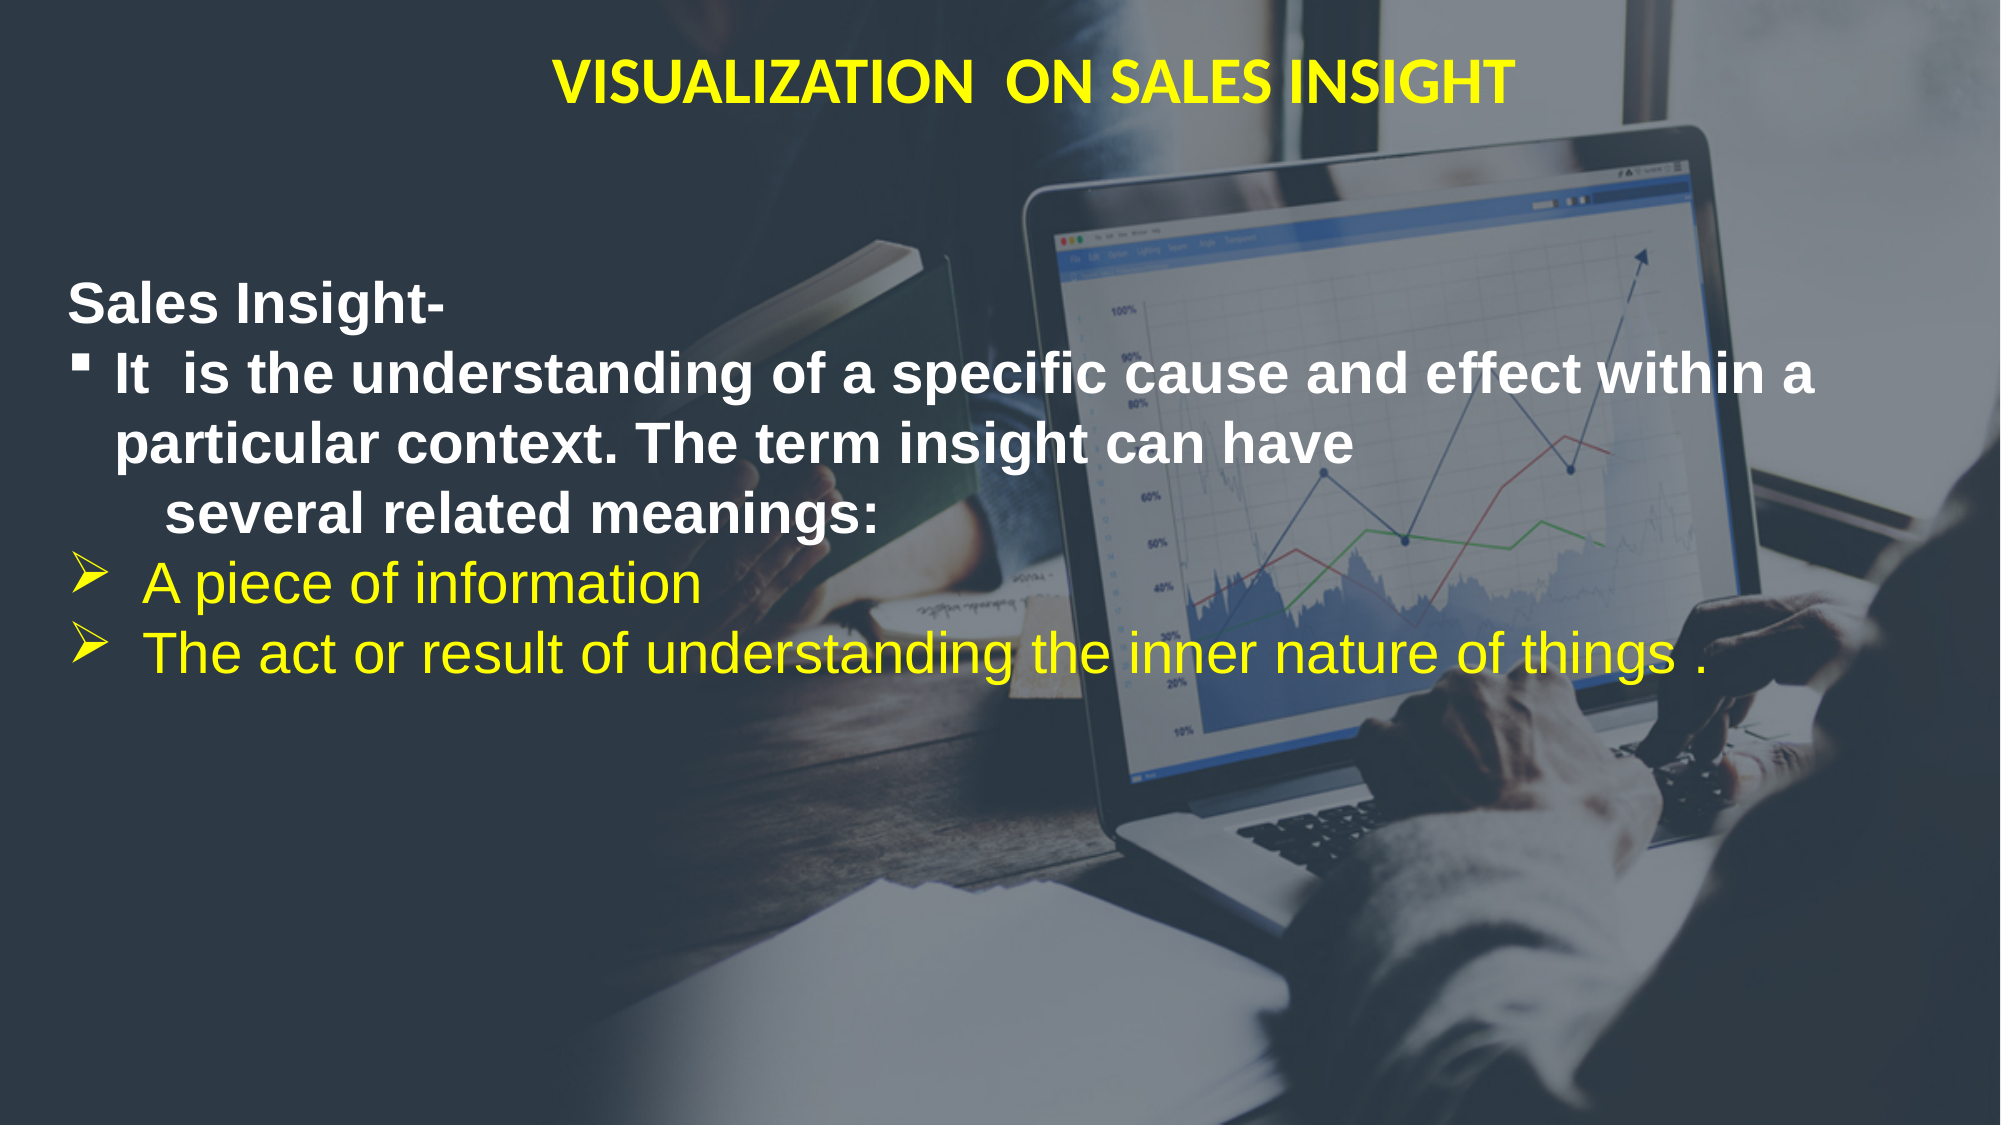

VISUALIZATION  ON SALES INSIGHT
Sales Insight-
It  is the understanding of a specific cause and effect within a particular context. The term insight can have
      several related meanings:
A piece of information
The act or result of understanding the inner nature of things .